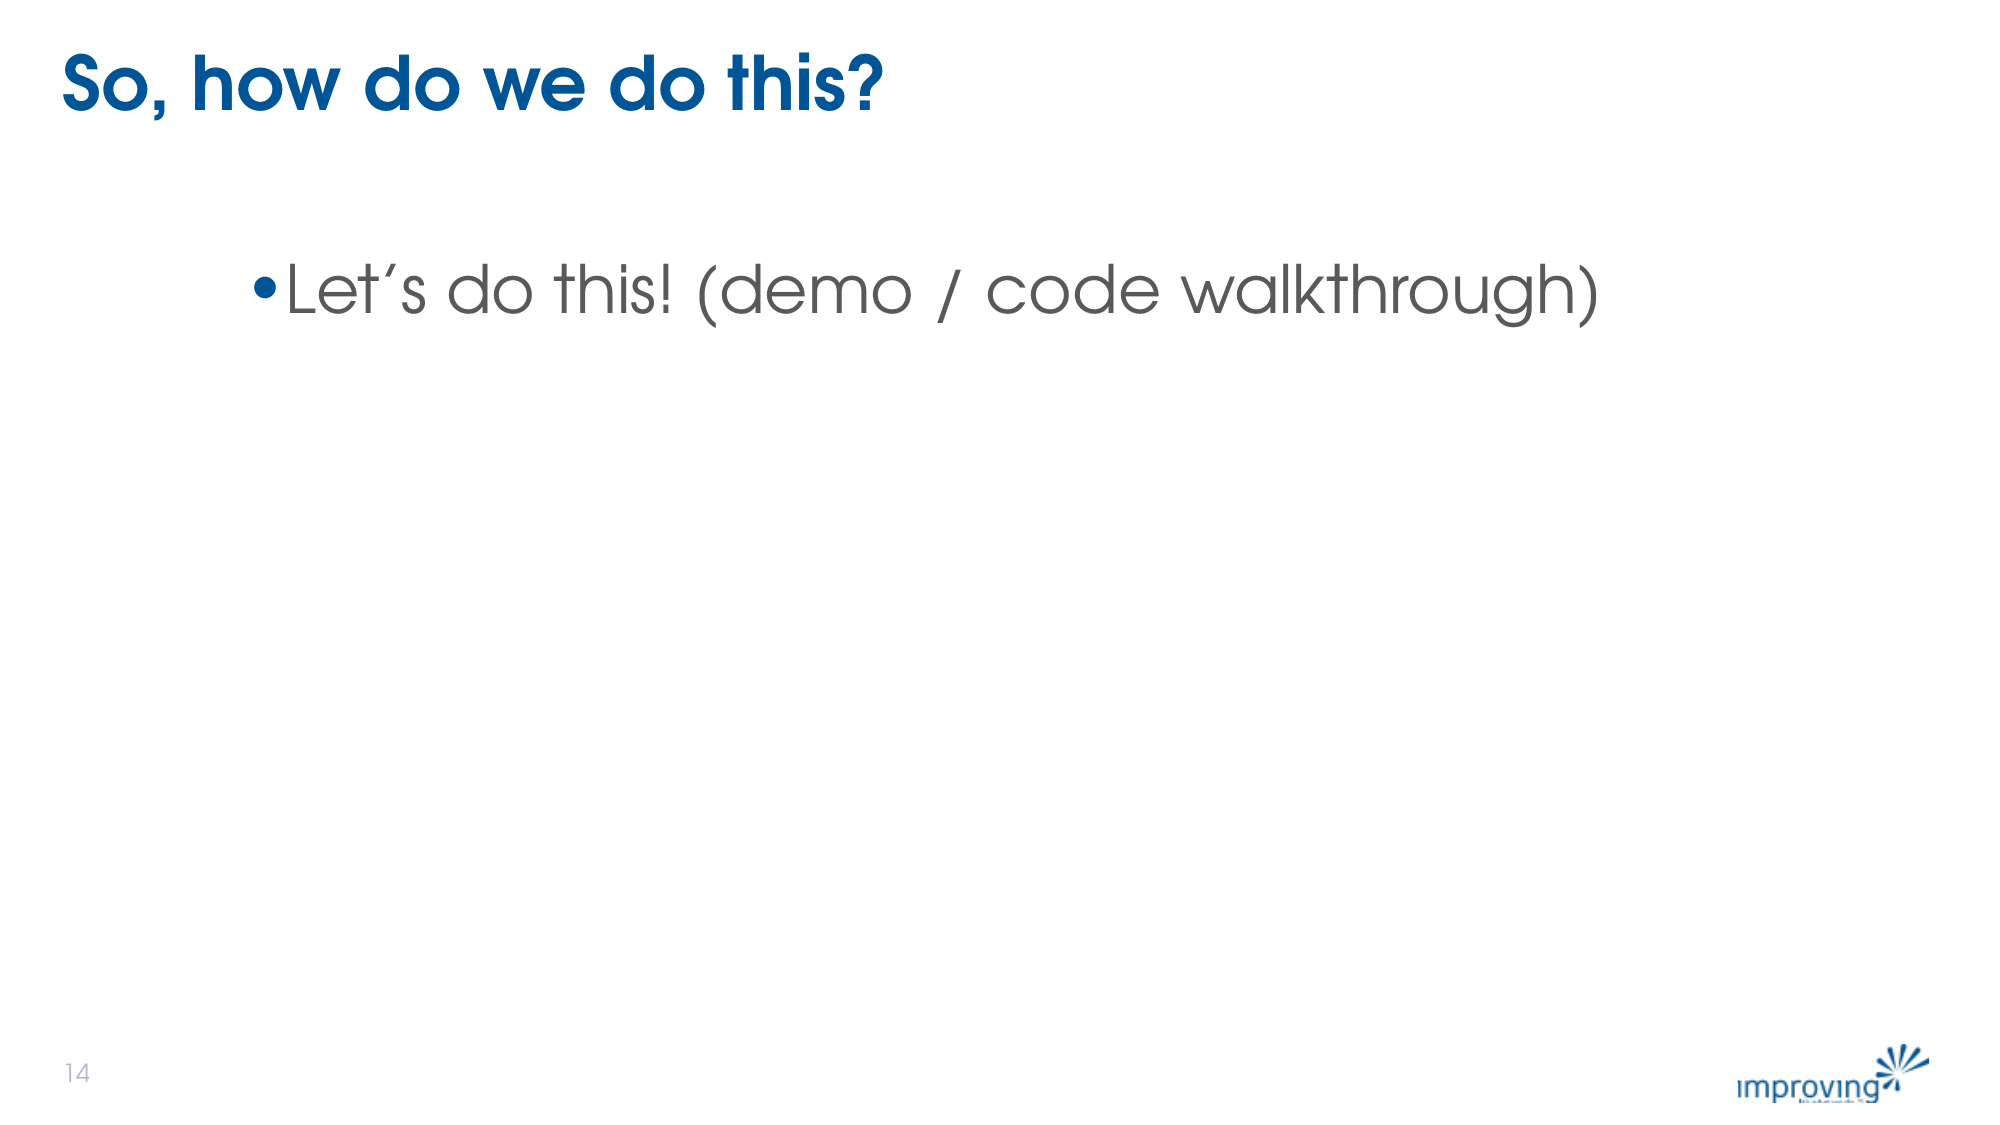

# So, how do we do this?

Let’s do this! (demo / code walkthrough)
14